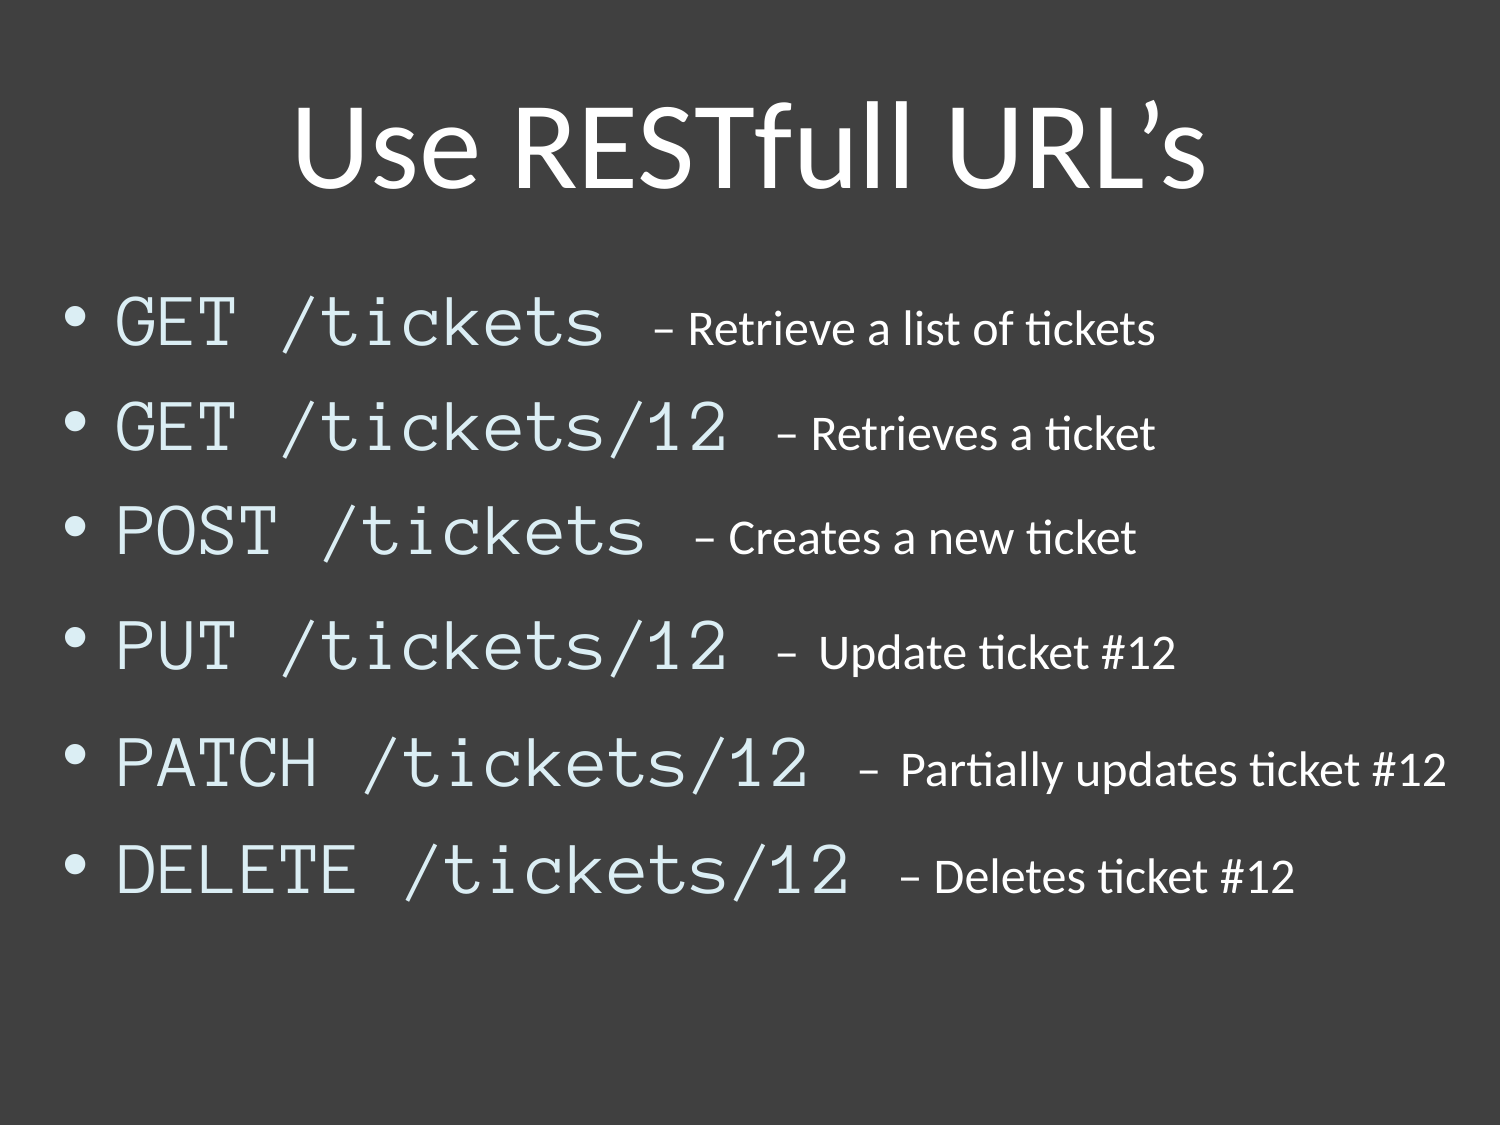

# Use RESTfull URL’s
GET /tickets – Retrieve a list of tickets
GET /tickets/12 – Retrieves a ticket
POST /tickets – Creates a new ticket
PUT /tickets/12 – Update ticket #12
PATCH /tickets/12 – Partially updates ticket #12
DELETE /tickets/12 – Deletes ticket #12